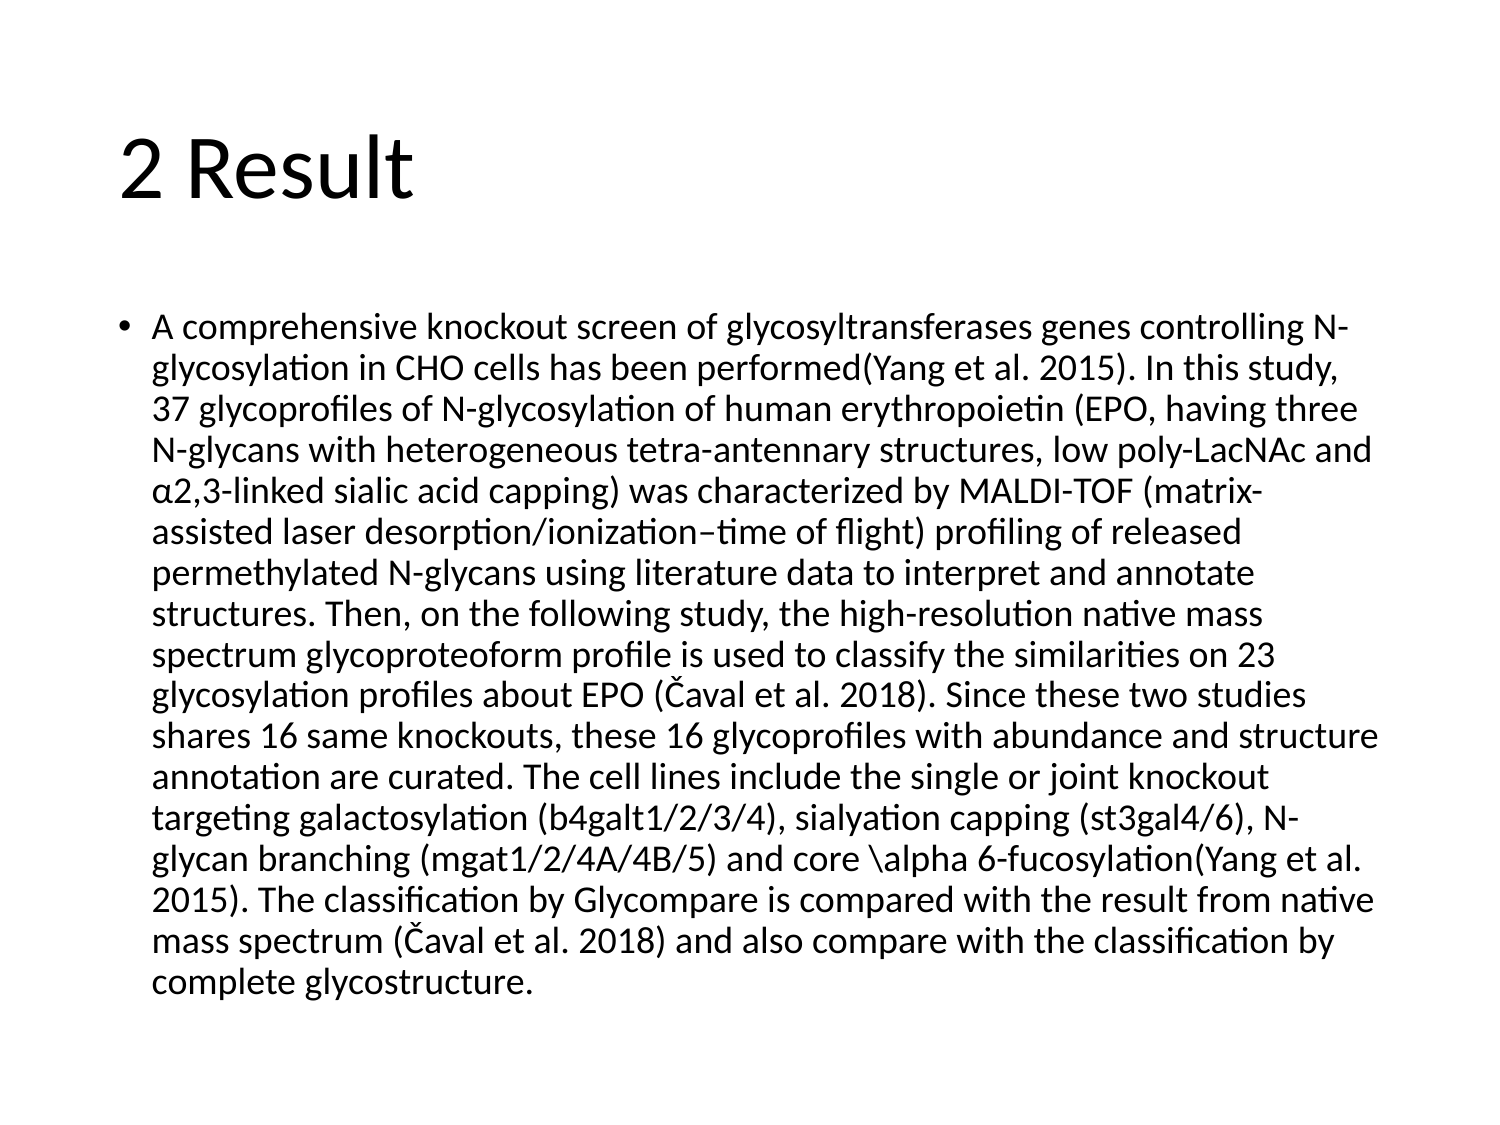

# 2 Result
A comprehensive knockout screen of glycosyltransferases genes controlling N-glycosylation in CHO cells has been performed(Yang et al. 2015). In this study, 37 glycoprofiles of N-glycosylation of human erythropoietin (EPO, having three N-glycans with heterogeneous tetra-antennary structures, low poly-LacNAc and α2,3-linked sialic acid capping) was characterized by MALDI-TOF (matrix-assisted laser desorption/ionization–time of flight) profiling of released permethylated N-glycans using literature data to interpret and annotate structures. Then, on the following study, the high-resolution native mass spectrum glycoproteoform profile is used to classify the similarities on 23 glycosylation profiles about EPO (Čaval et al. 2018). Since these two studies shares 16 same knockouts, these 16 glycoprofiles with abundance and structure annotation are curated. The cell lines include the single or joint knockout targeting galactosylation (b4galt1/2/3/4), sialyation capping (st3gal4/6), N-glycan branching (mgat1/2/4A/4B/5) and core \alpha 6-fucosylation(Yang et al. 2015). The classification by Glycompare is compared with the result from native mass spectrum (Čaval et al. 2018) and also compare with the classification by complete glycostructure.